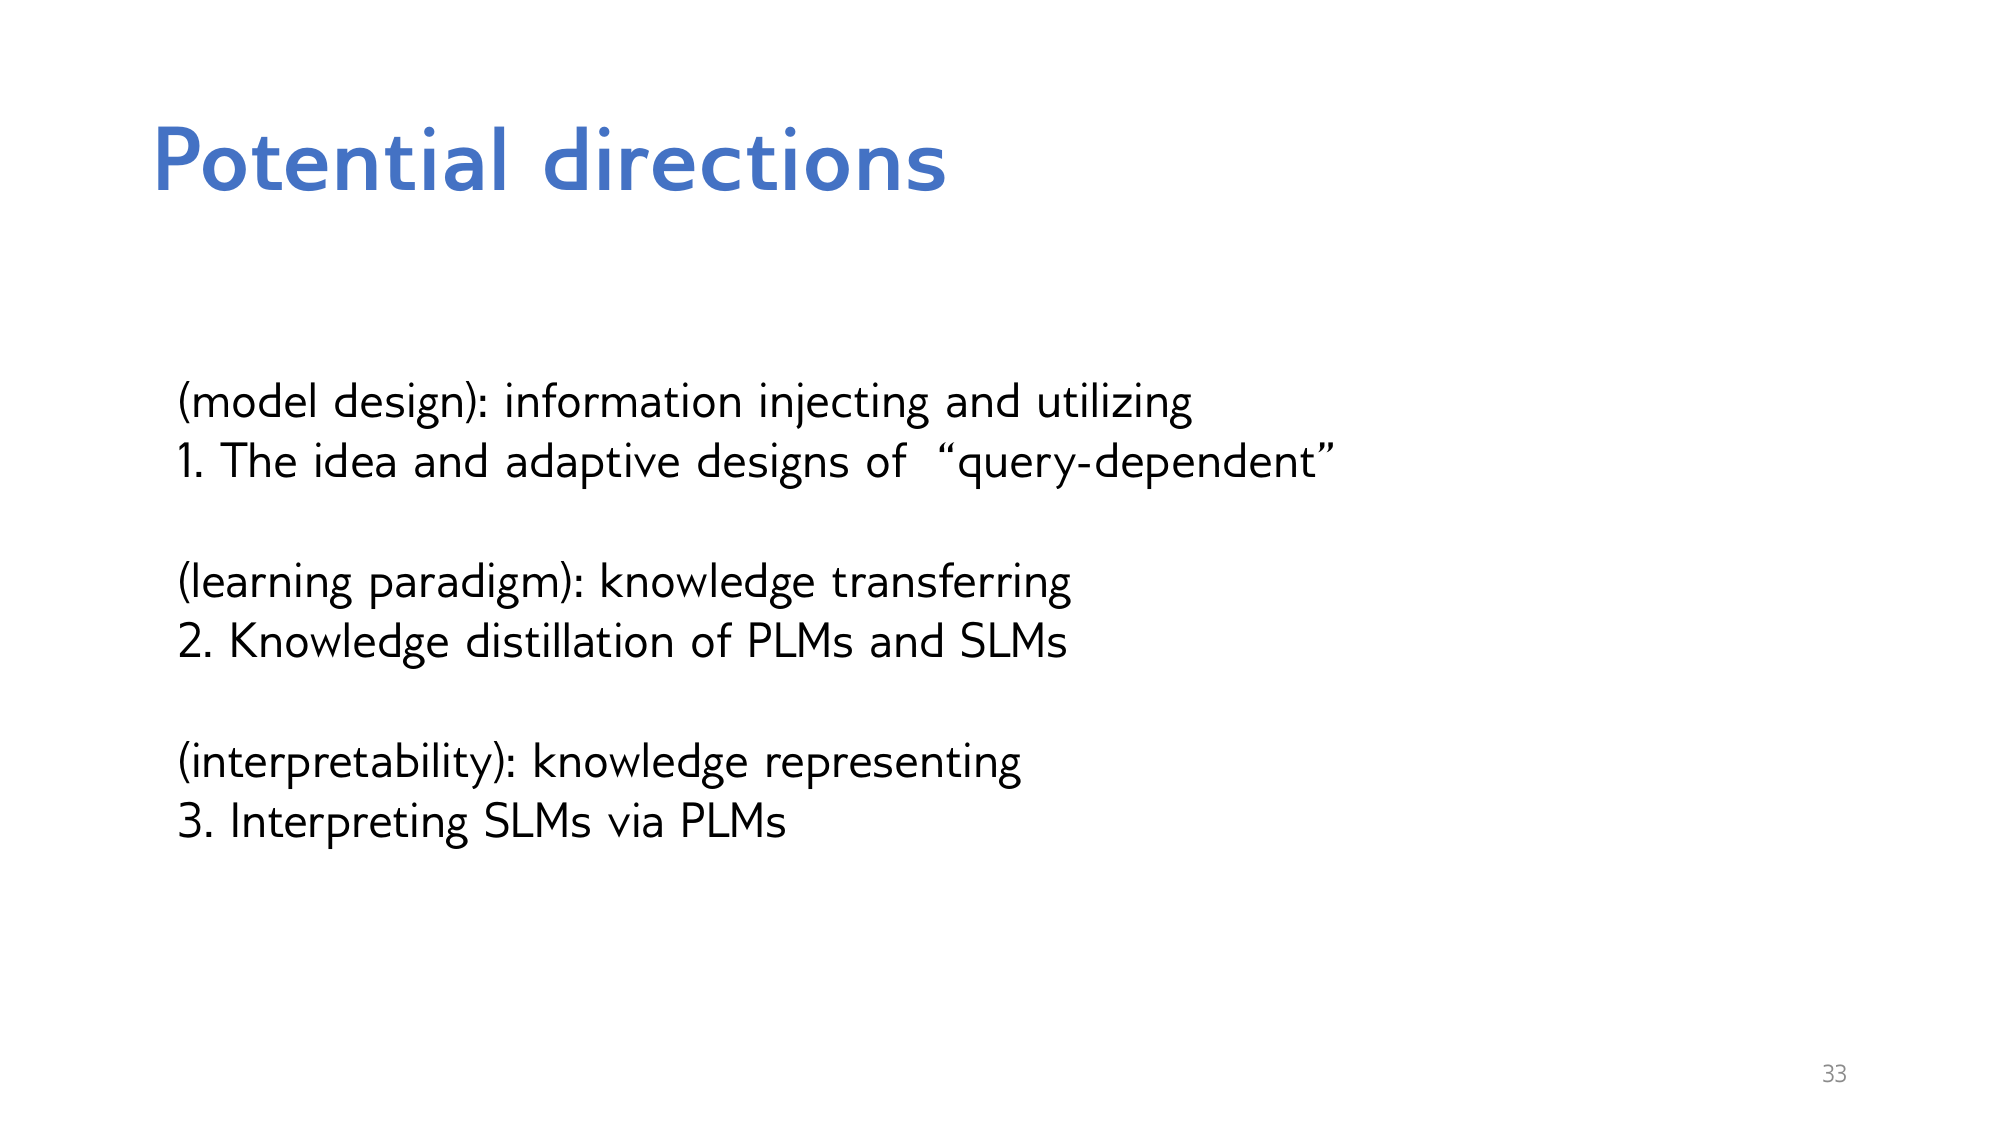

# Potential directions
(model design): information injecting and utilizing
1. The idea and adaptive designs of  “query-dependent”

(learning paradigm): knowledge transferring
2. Knowledge distillation of PLMs and SLMs

(interpretability): knowledge representing
3. Interpreting SLMs via PLMs

33